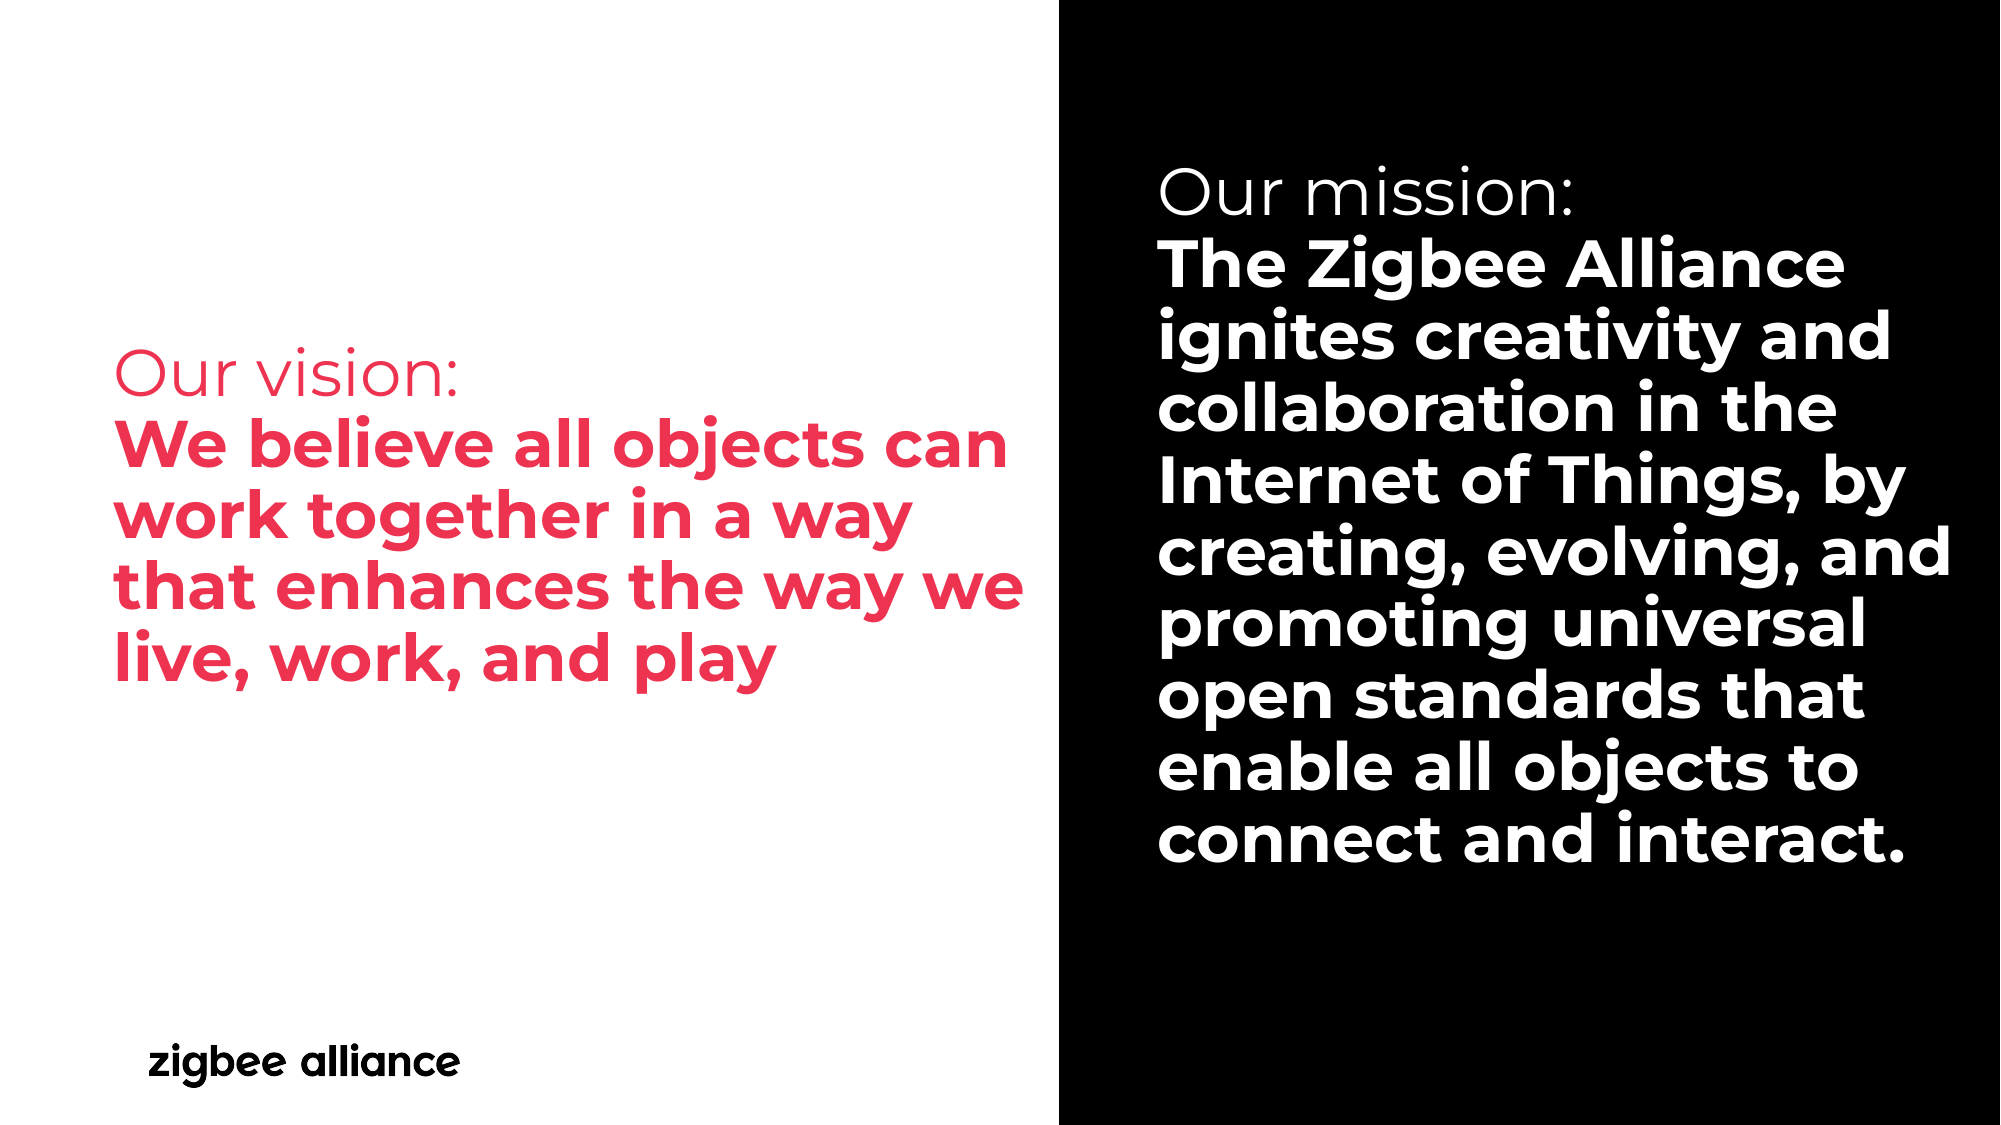

# Our vision: We believe all objects can work together in a way that enhances the way we live, work, and play
Our mission:
The Zigbee Alliance ignites creativity and collaboration in the Internet of Things, by creating, evolving, and promoting universal open standards that enable all objects to connect and interact.